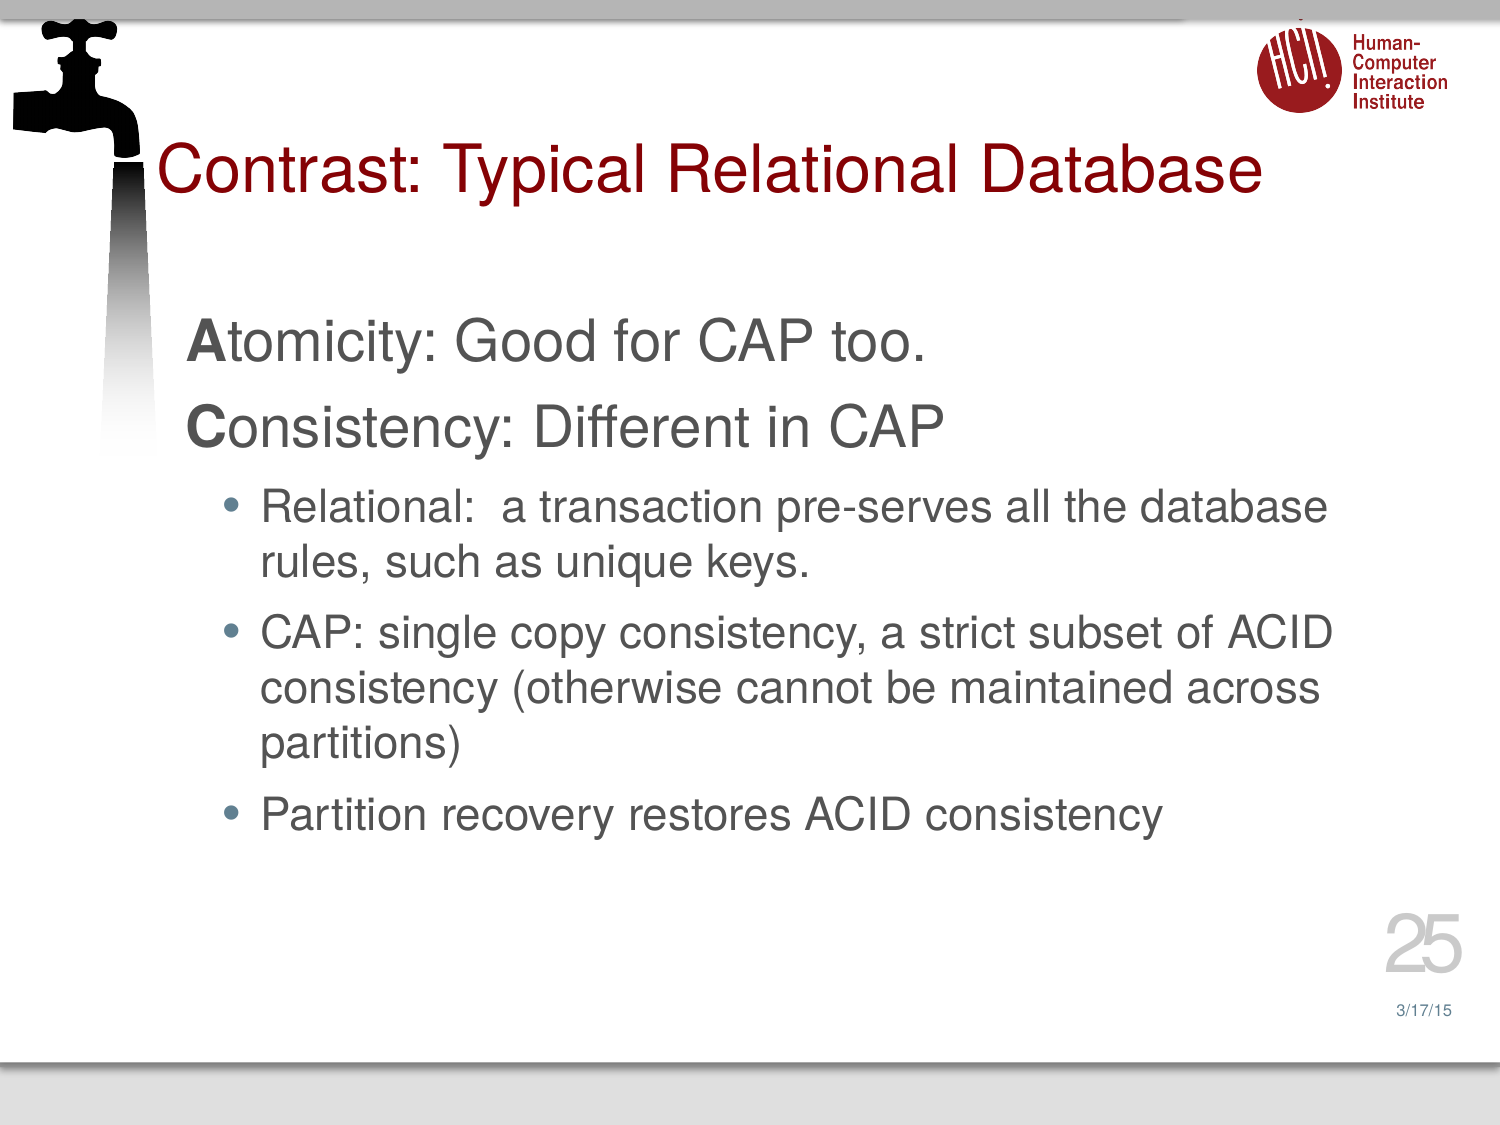

# Contrast: Typical Relational Database
Atomicity: Good for CAP too.
Consistency: Different in CAP
Relational:  a transaction pre-serves all the database rules, such as unique keys.
CAP: single copy consistency, a strict subset of ACID consistency (otherwise cannot be maintained across partitions)
Partition recovery restores ACID consistency
25
3/17/15